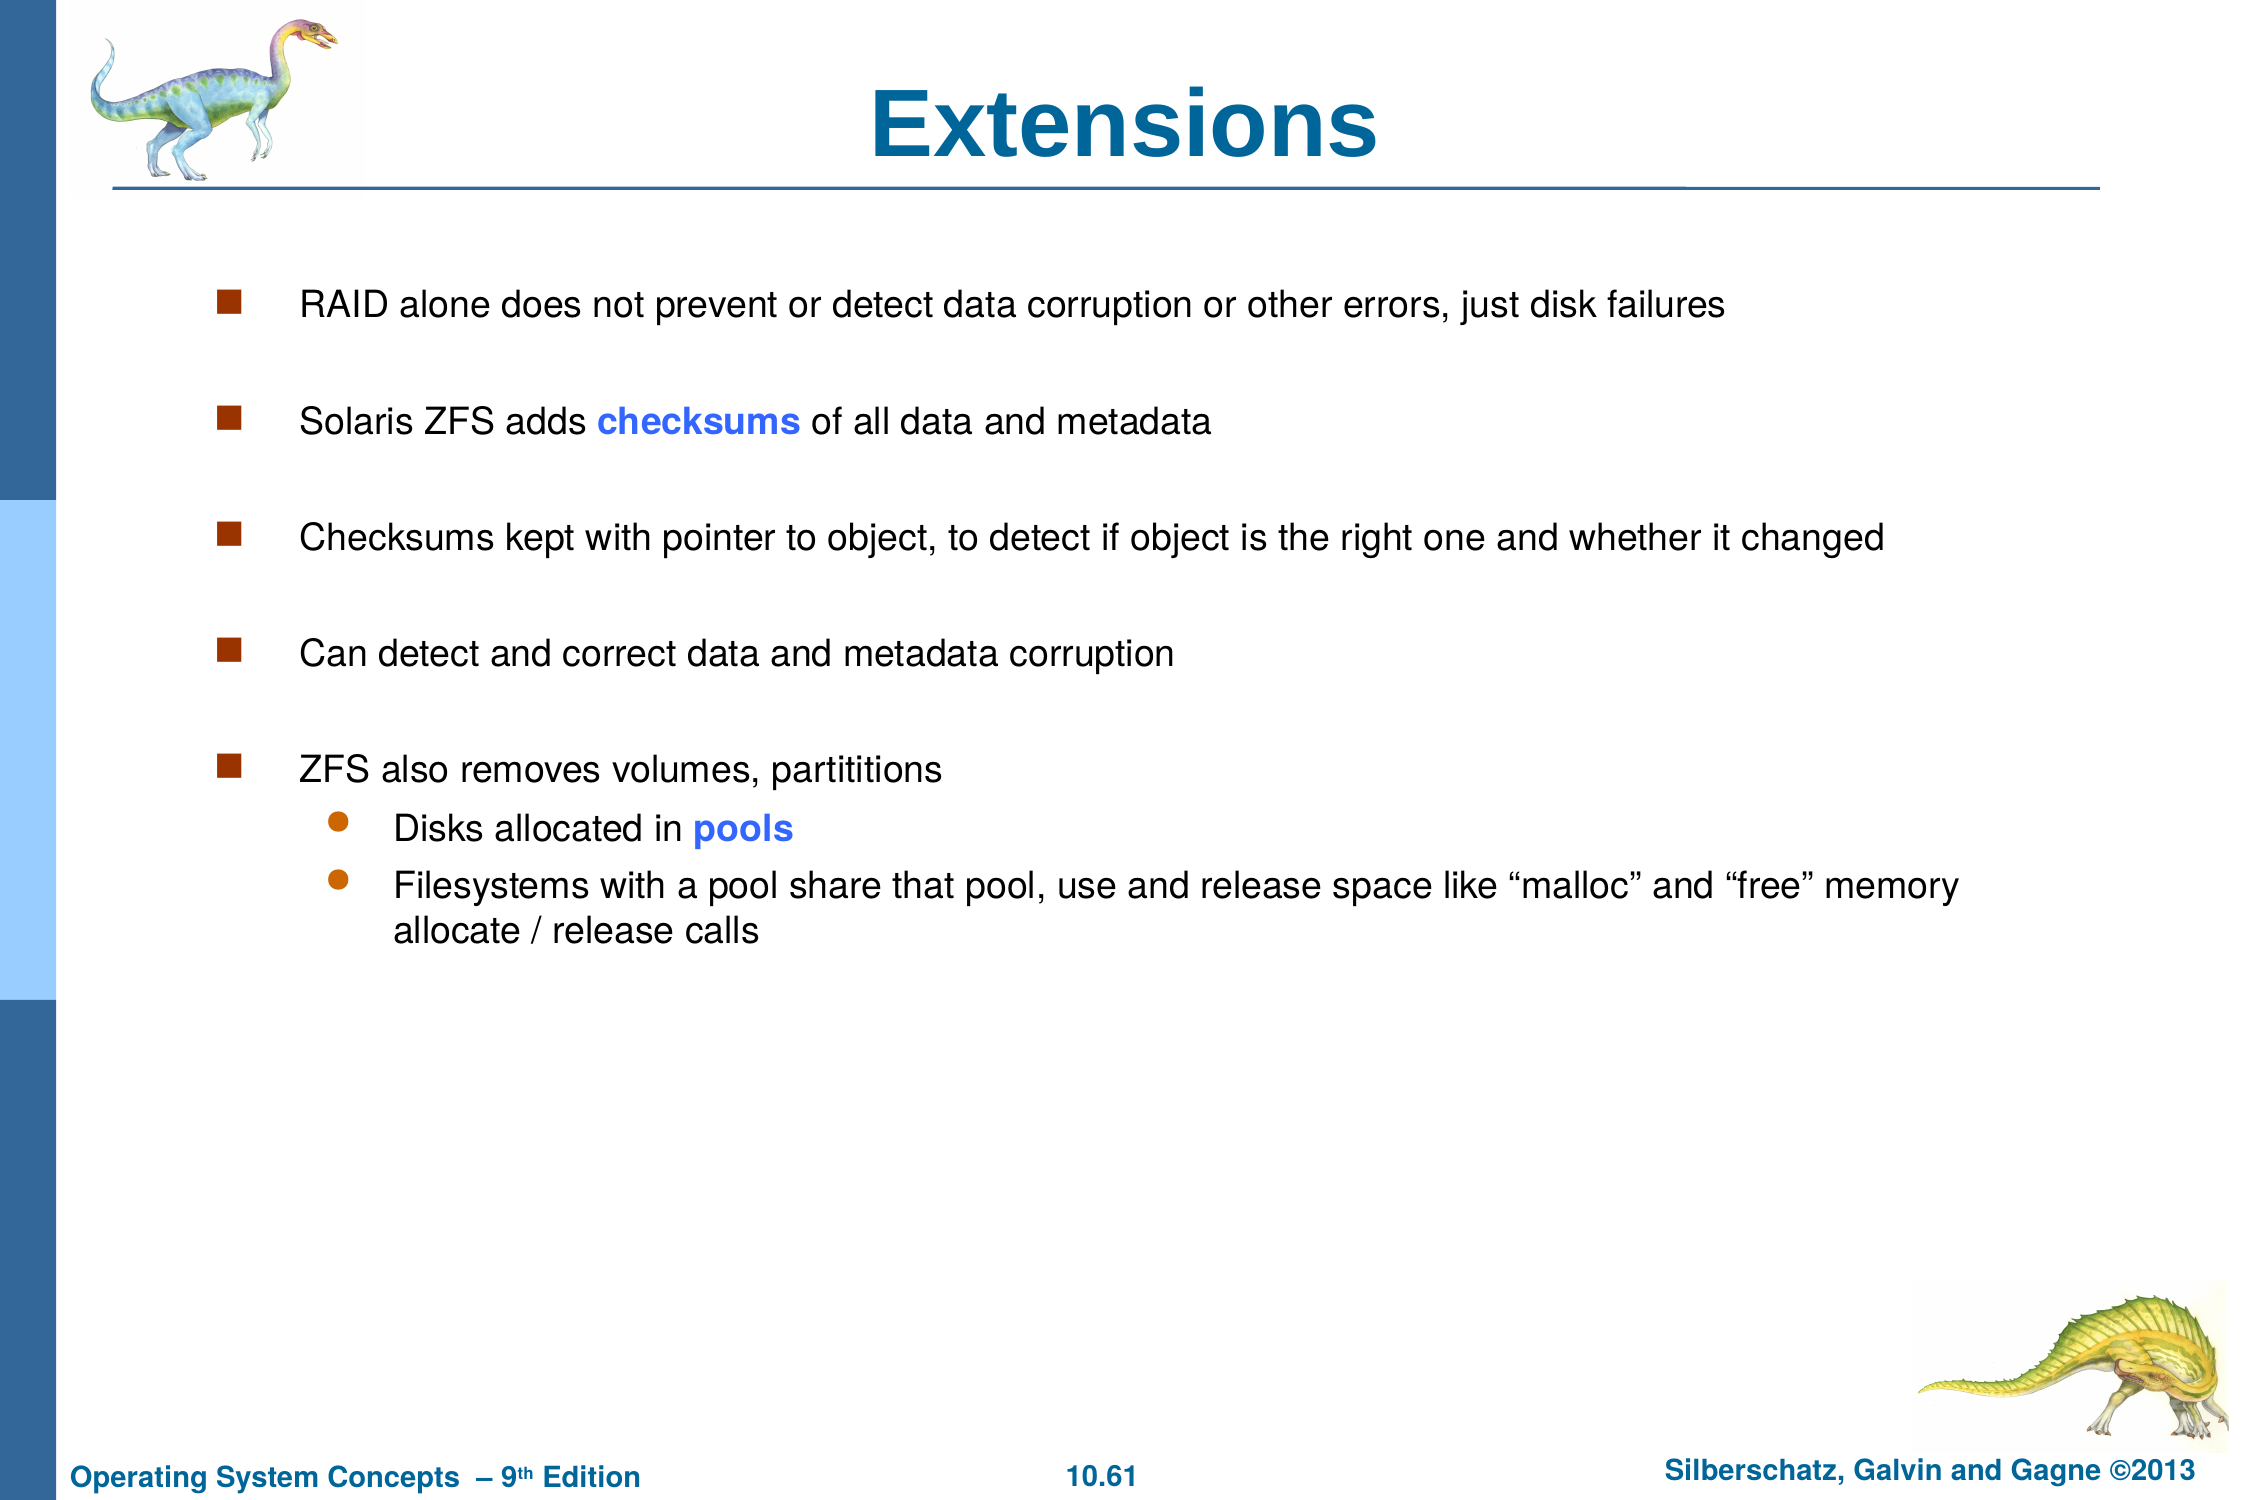

# Extensions
RAID alone does not prevent or detect data corruption or other errors, just disk failures

Solaris ZFS adds checksums of all data and metadata

Checksums kept with pointer to object, to detect if object is the right one and whether it changed

Can detect and correct data and metadata corruption

ZFS also removes volumes, partititions
Disks allocated in pools
Filesystems with a pool share that pool, use and release space like “malloc” and “free” memory allocate / release calls